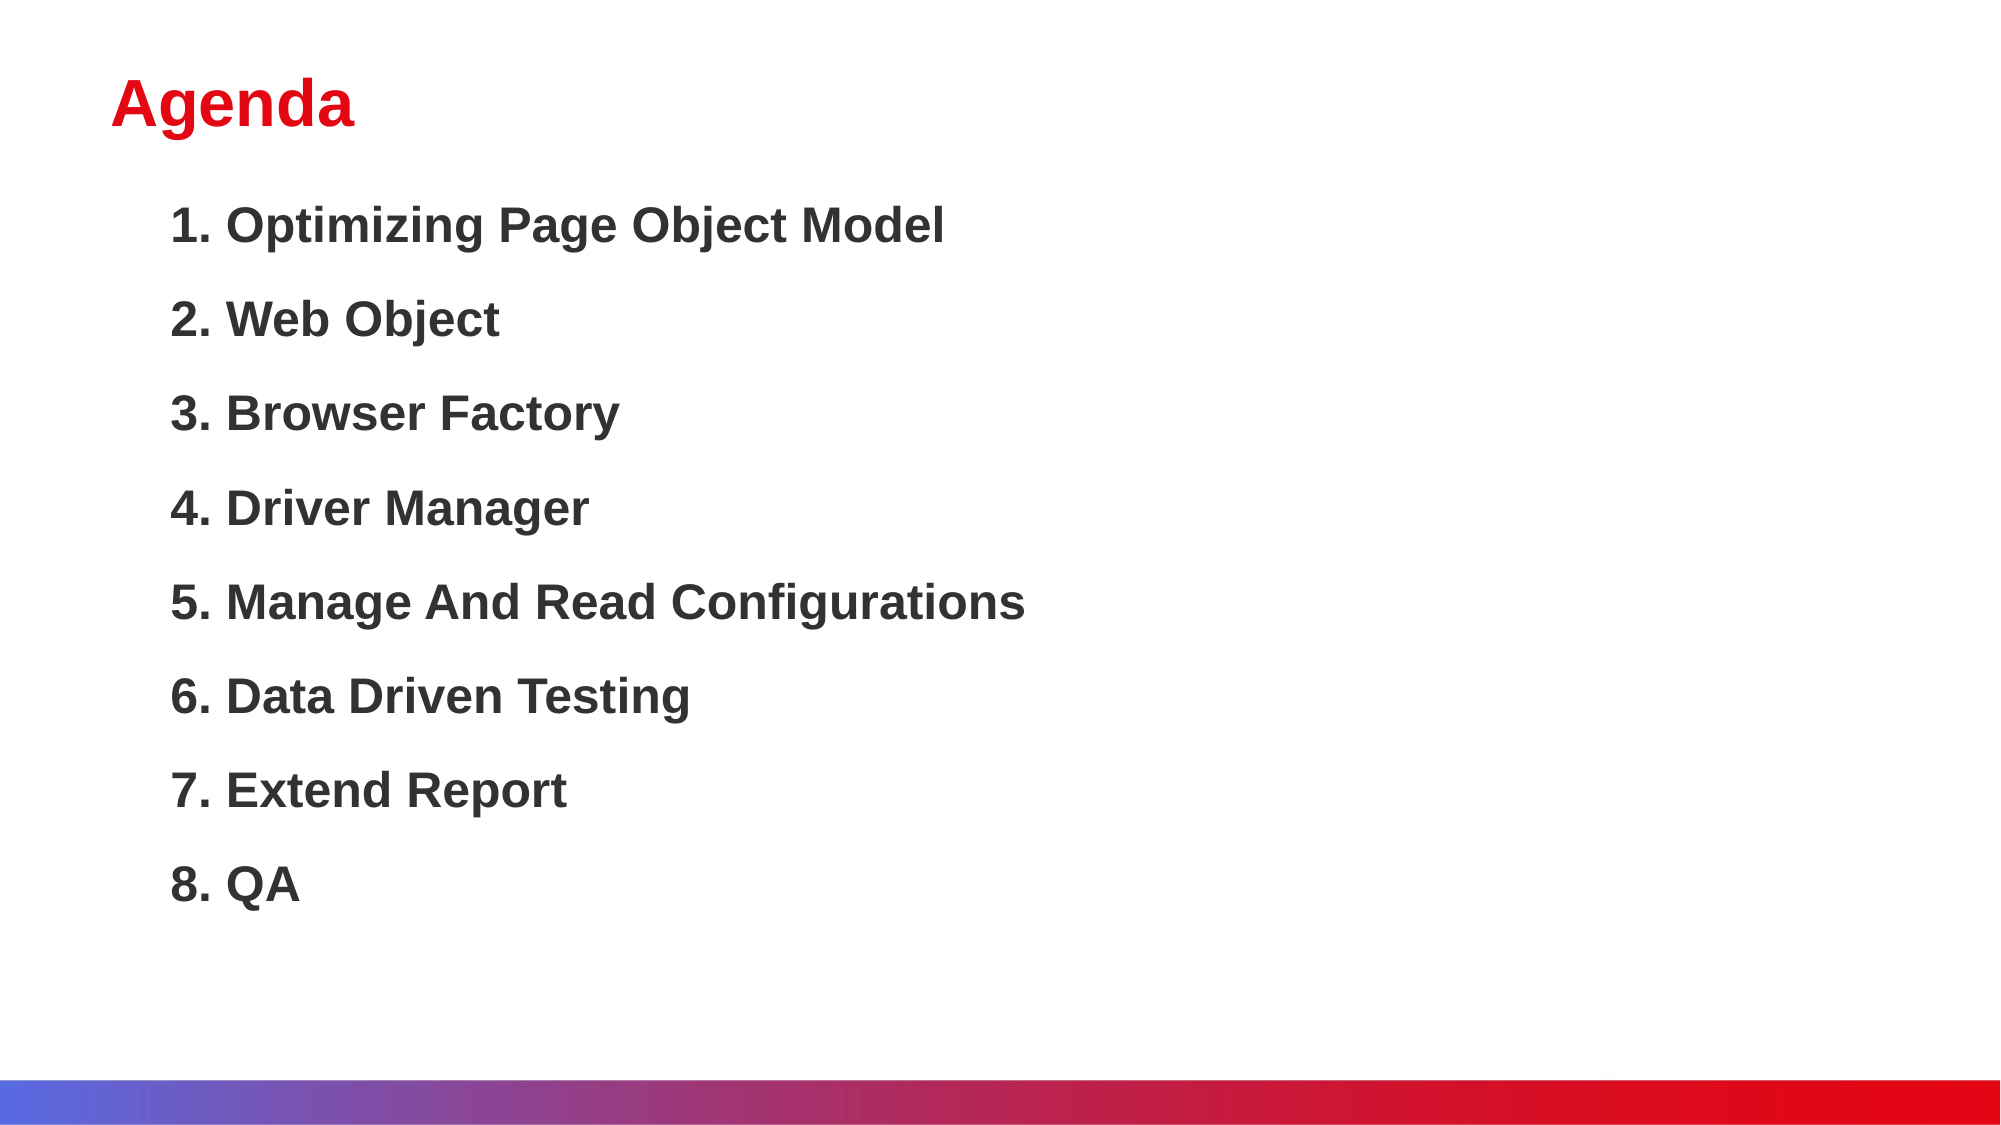

# Agenda
1. Optimizing Page Object Model
2. Web Object
3. Browser Factory
4. Driver Manager
5. Manage And Read Configurations
6. Data Driven Testing
7. Extend Report
8. QA